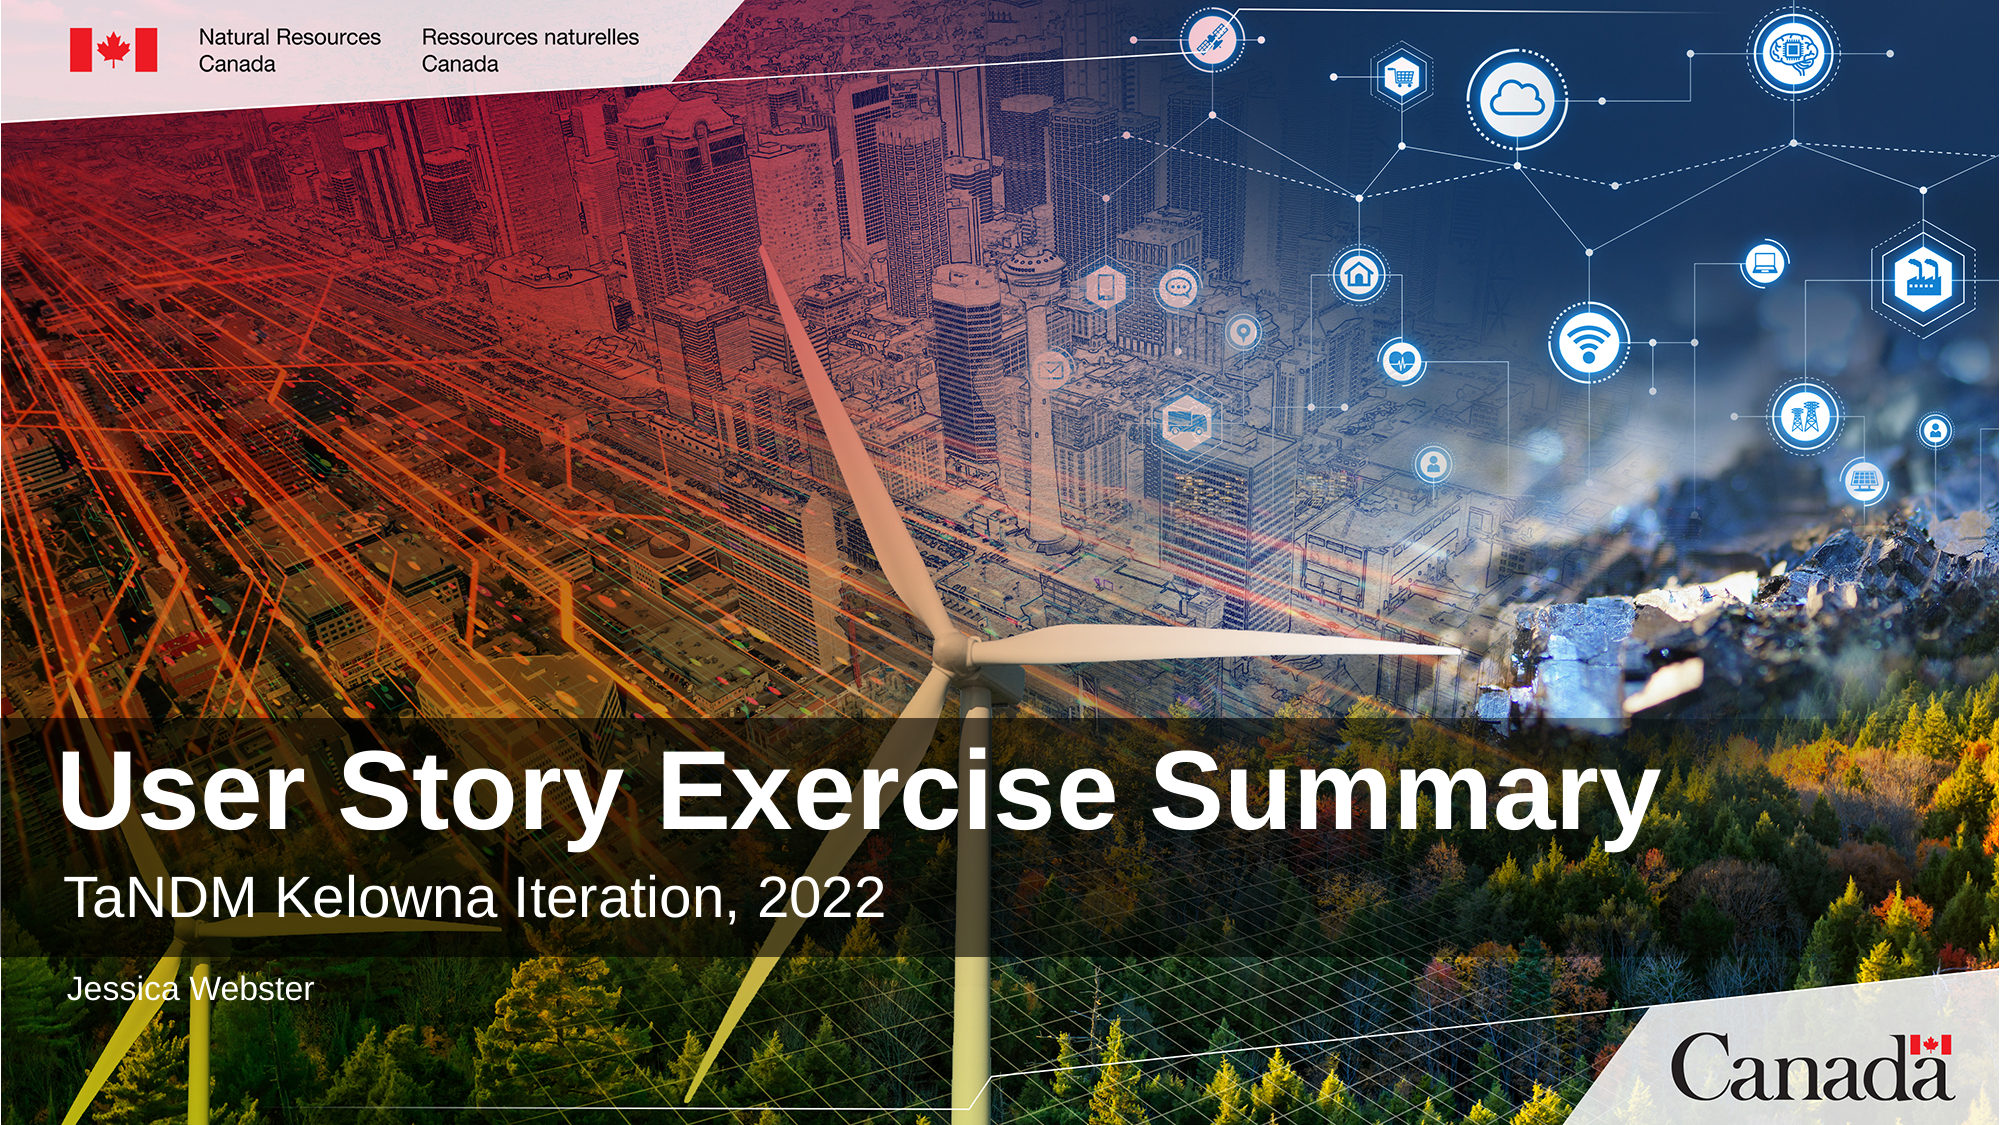

# User Story Exercise Summary
TaNDM Kelowna Iteration, 2022
Jessica Webster